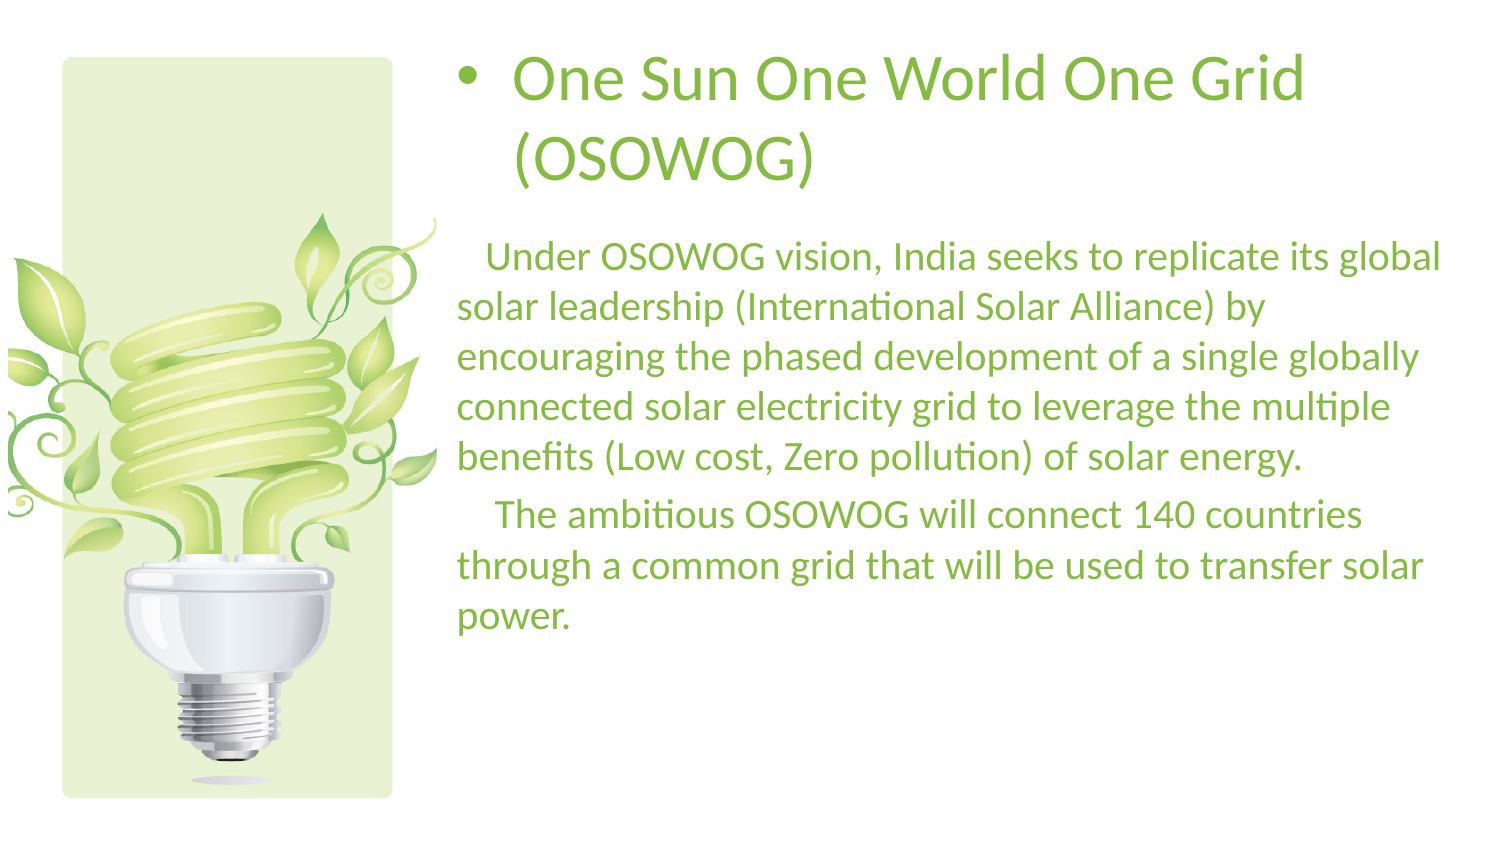

One Sun One World One Grid (OSOWOG)
   Under OSOWOG vision, India seeks to replicate its global solar leadership (International Solar Alliance) by encouraging the phased development of a single globally connected solar electricity grid to leverage the multiple benefits (Low cost, Zero pollution) of solar energy.
    The ambitious OSOWOG will connect 140 countries through a common grid that will be used to transfer solar power.